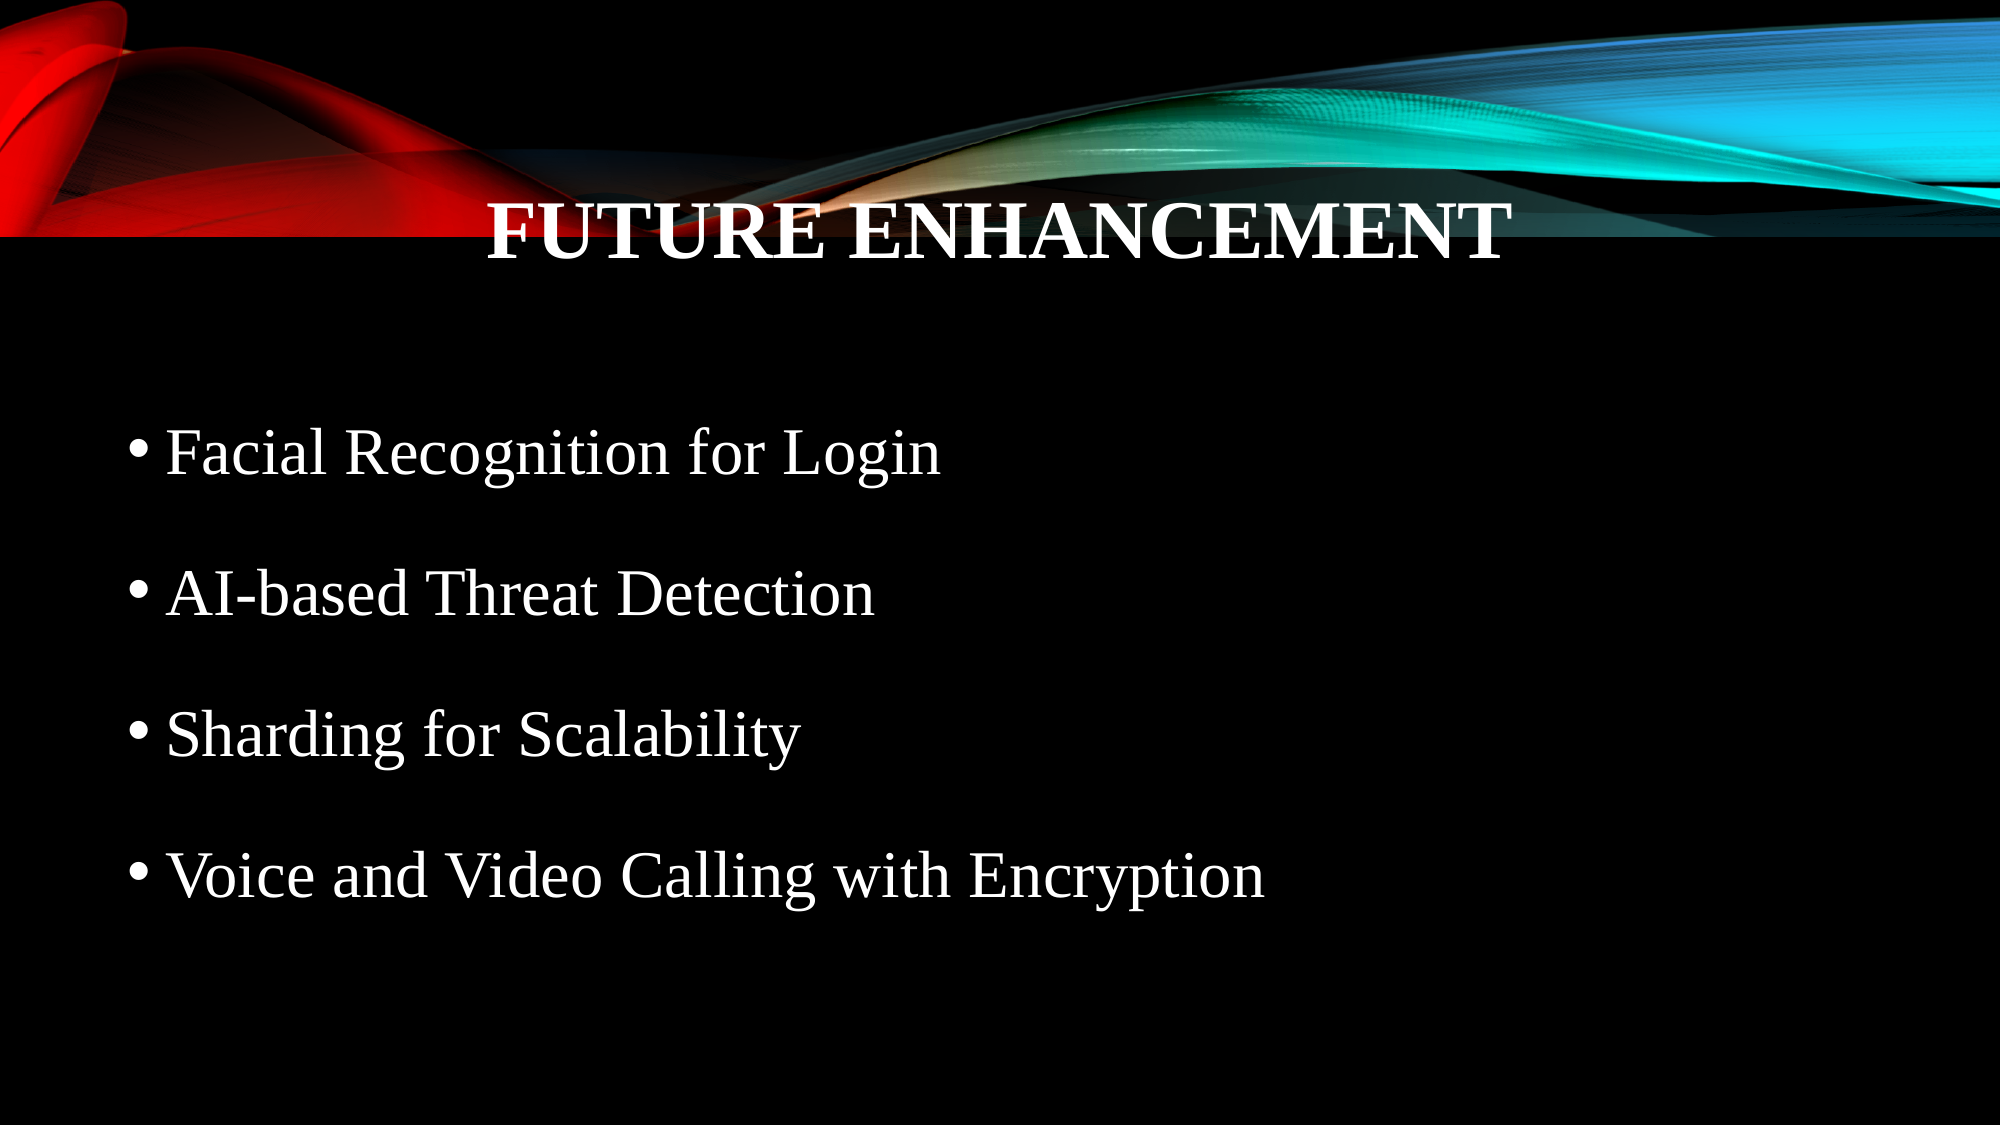

# Future enhancement
Facial Recognition for Login
AI-based Threat Detection
Sharding for Scalability
Voice and Video Calling with Encryption